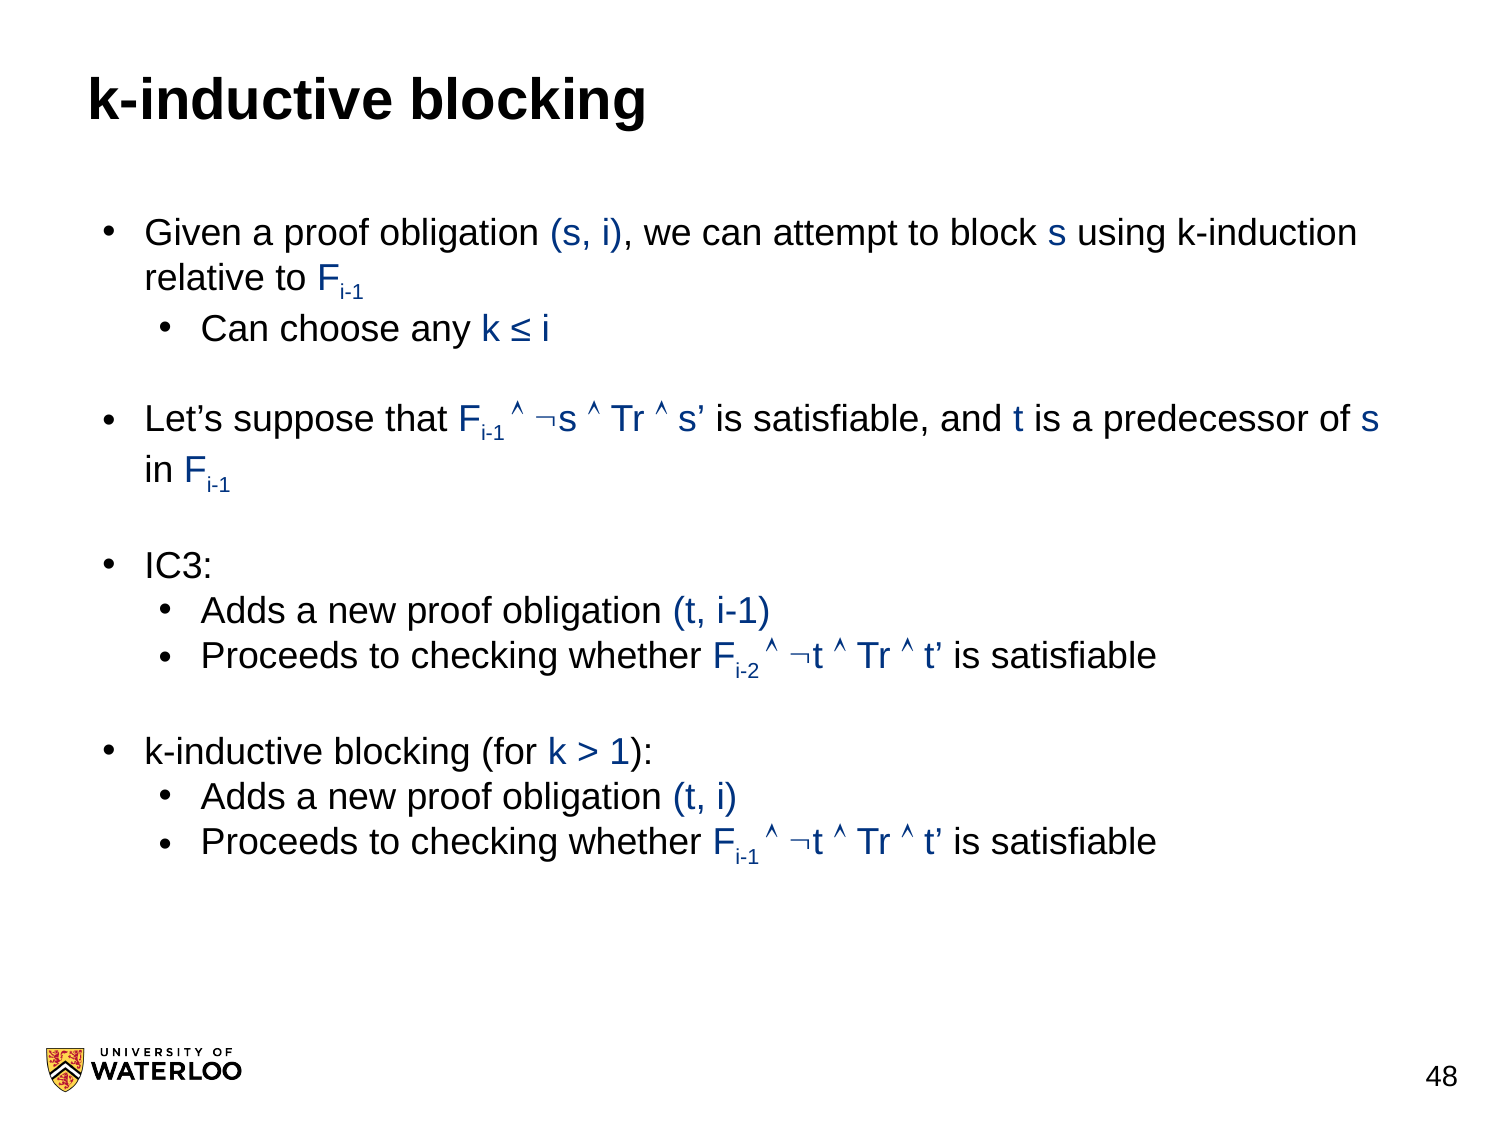

# k-inductive blocking
Given a proof obligation (s, i), we can attempt to block s using k-induction relative to Fi-1
Can choose any k ≤ i

Let’s suppose that Fi-1 ∧ ¬s ∧ Tr ∧ s’ is satisfiable, and t is a predecessor of s in Fi-1

IC3:
Adds a new proof obligation (t, i-1)
Proceeds to checking whether Fi-2 ∧ ¬t ∧ Tr ∧ t’ is satisfiable

k-inductive blocking (for k > 1):
Adds a new proof obligation (t, i)
Proceeds to checking whether Fi-1 ∧ ¬t ∧ Tr ∧ t’ is satisfiable